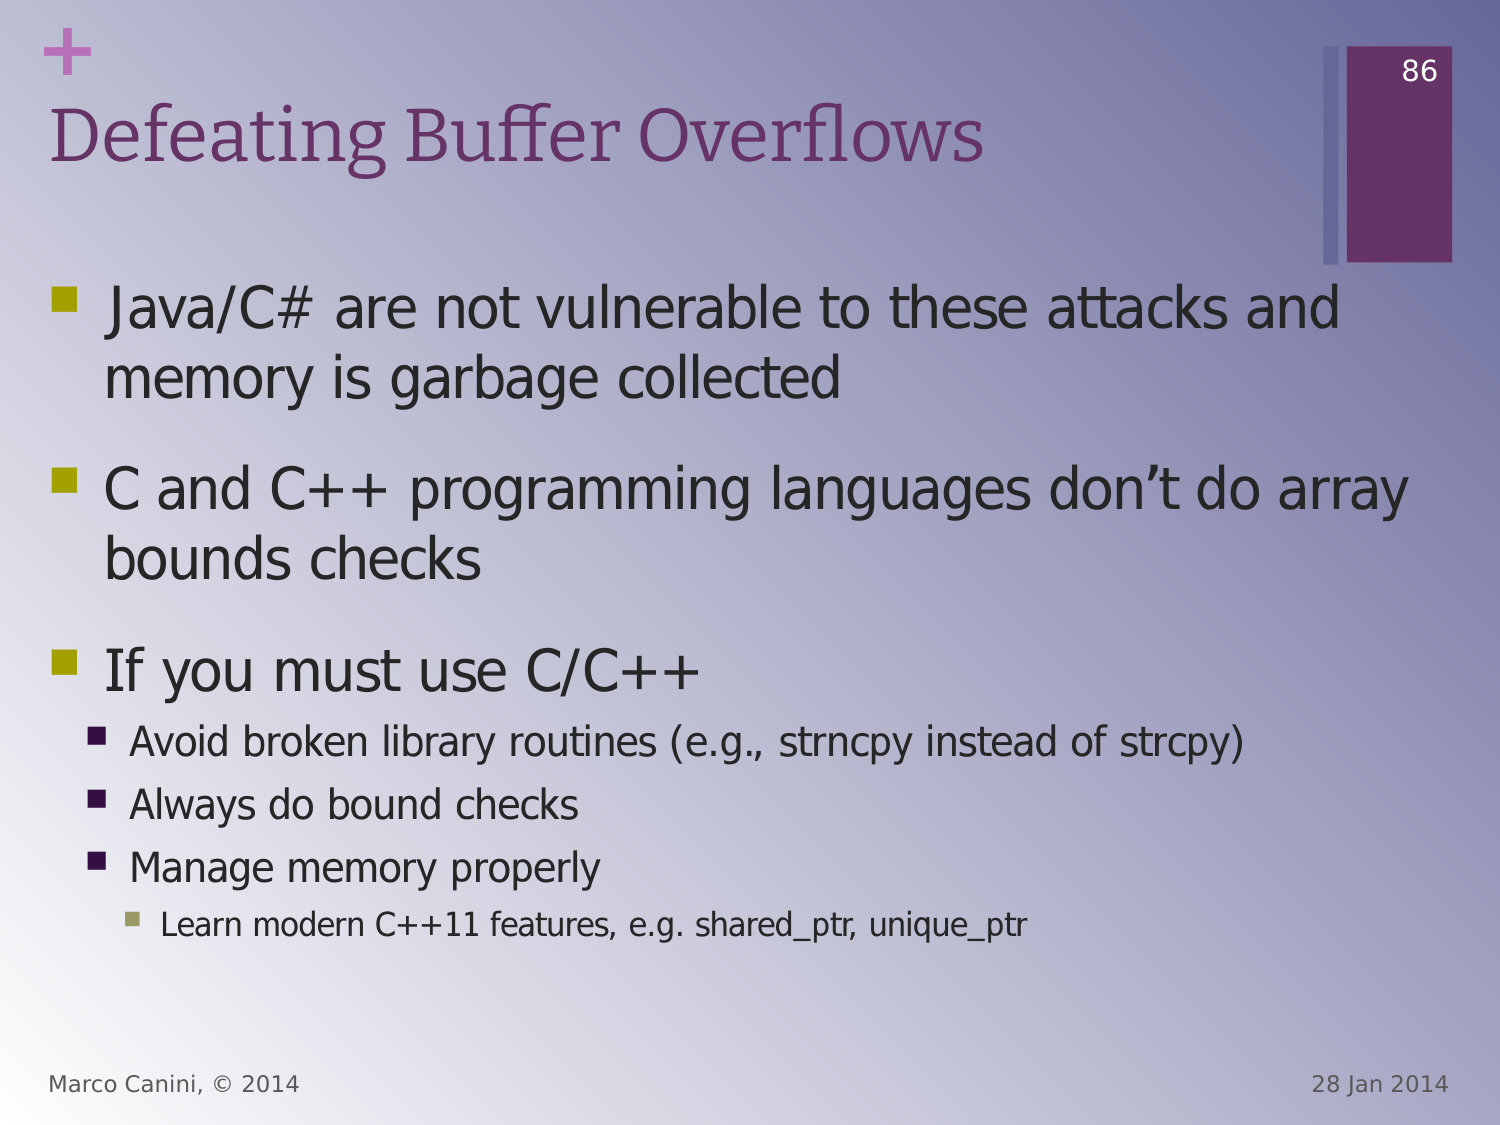

86
# Defeating Buffer Overflows
Java/C# are not vulnerable to these attacks and memory is garbage collected
C and C++ programming languages don’t do array bounds checks
If you must use C/C++
Avoid broken library routines (e.g., strncpy instead of strcpy)
Always do bound checks
Manage memory properly
Learn modern C++11 features, e.g. shared_ptr, unique_ptr

Marco Canini, © 2014
28 Jan 2014